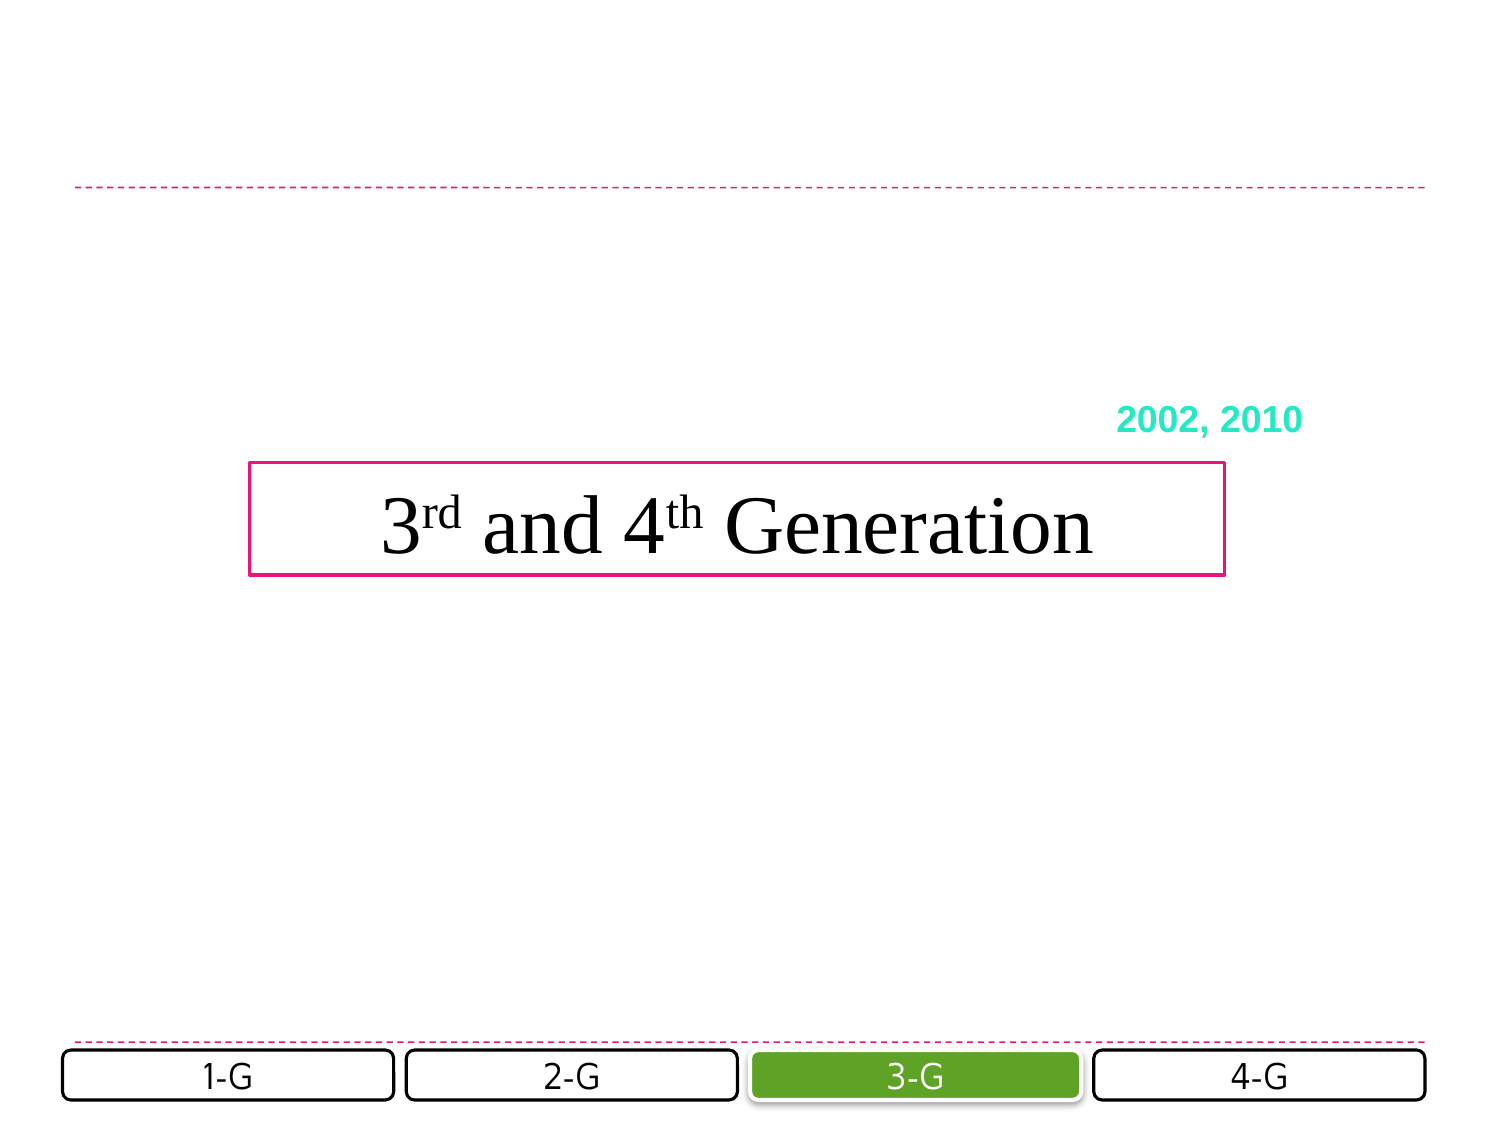

2002, 2010
3rd and 4th Generation
1-G
2-G
3-G
4-G